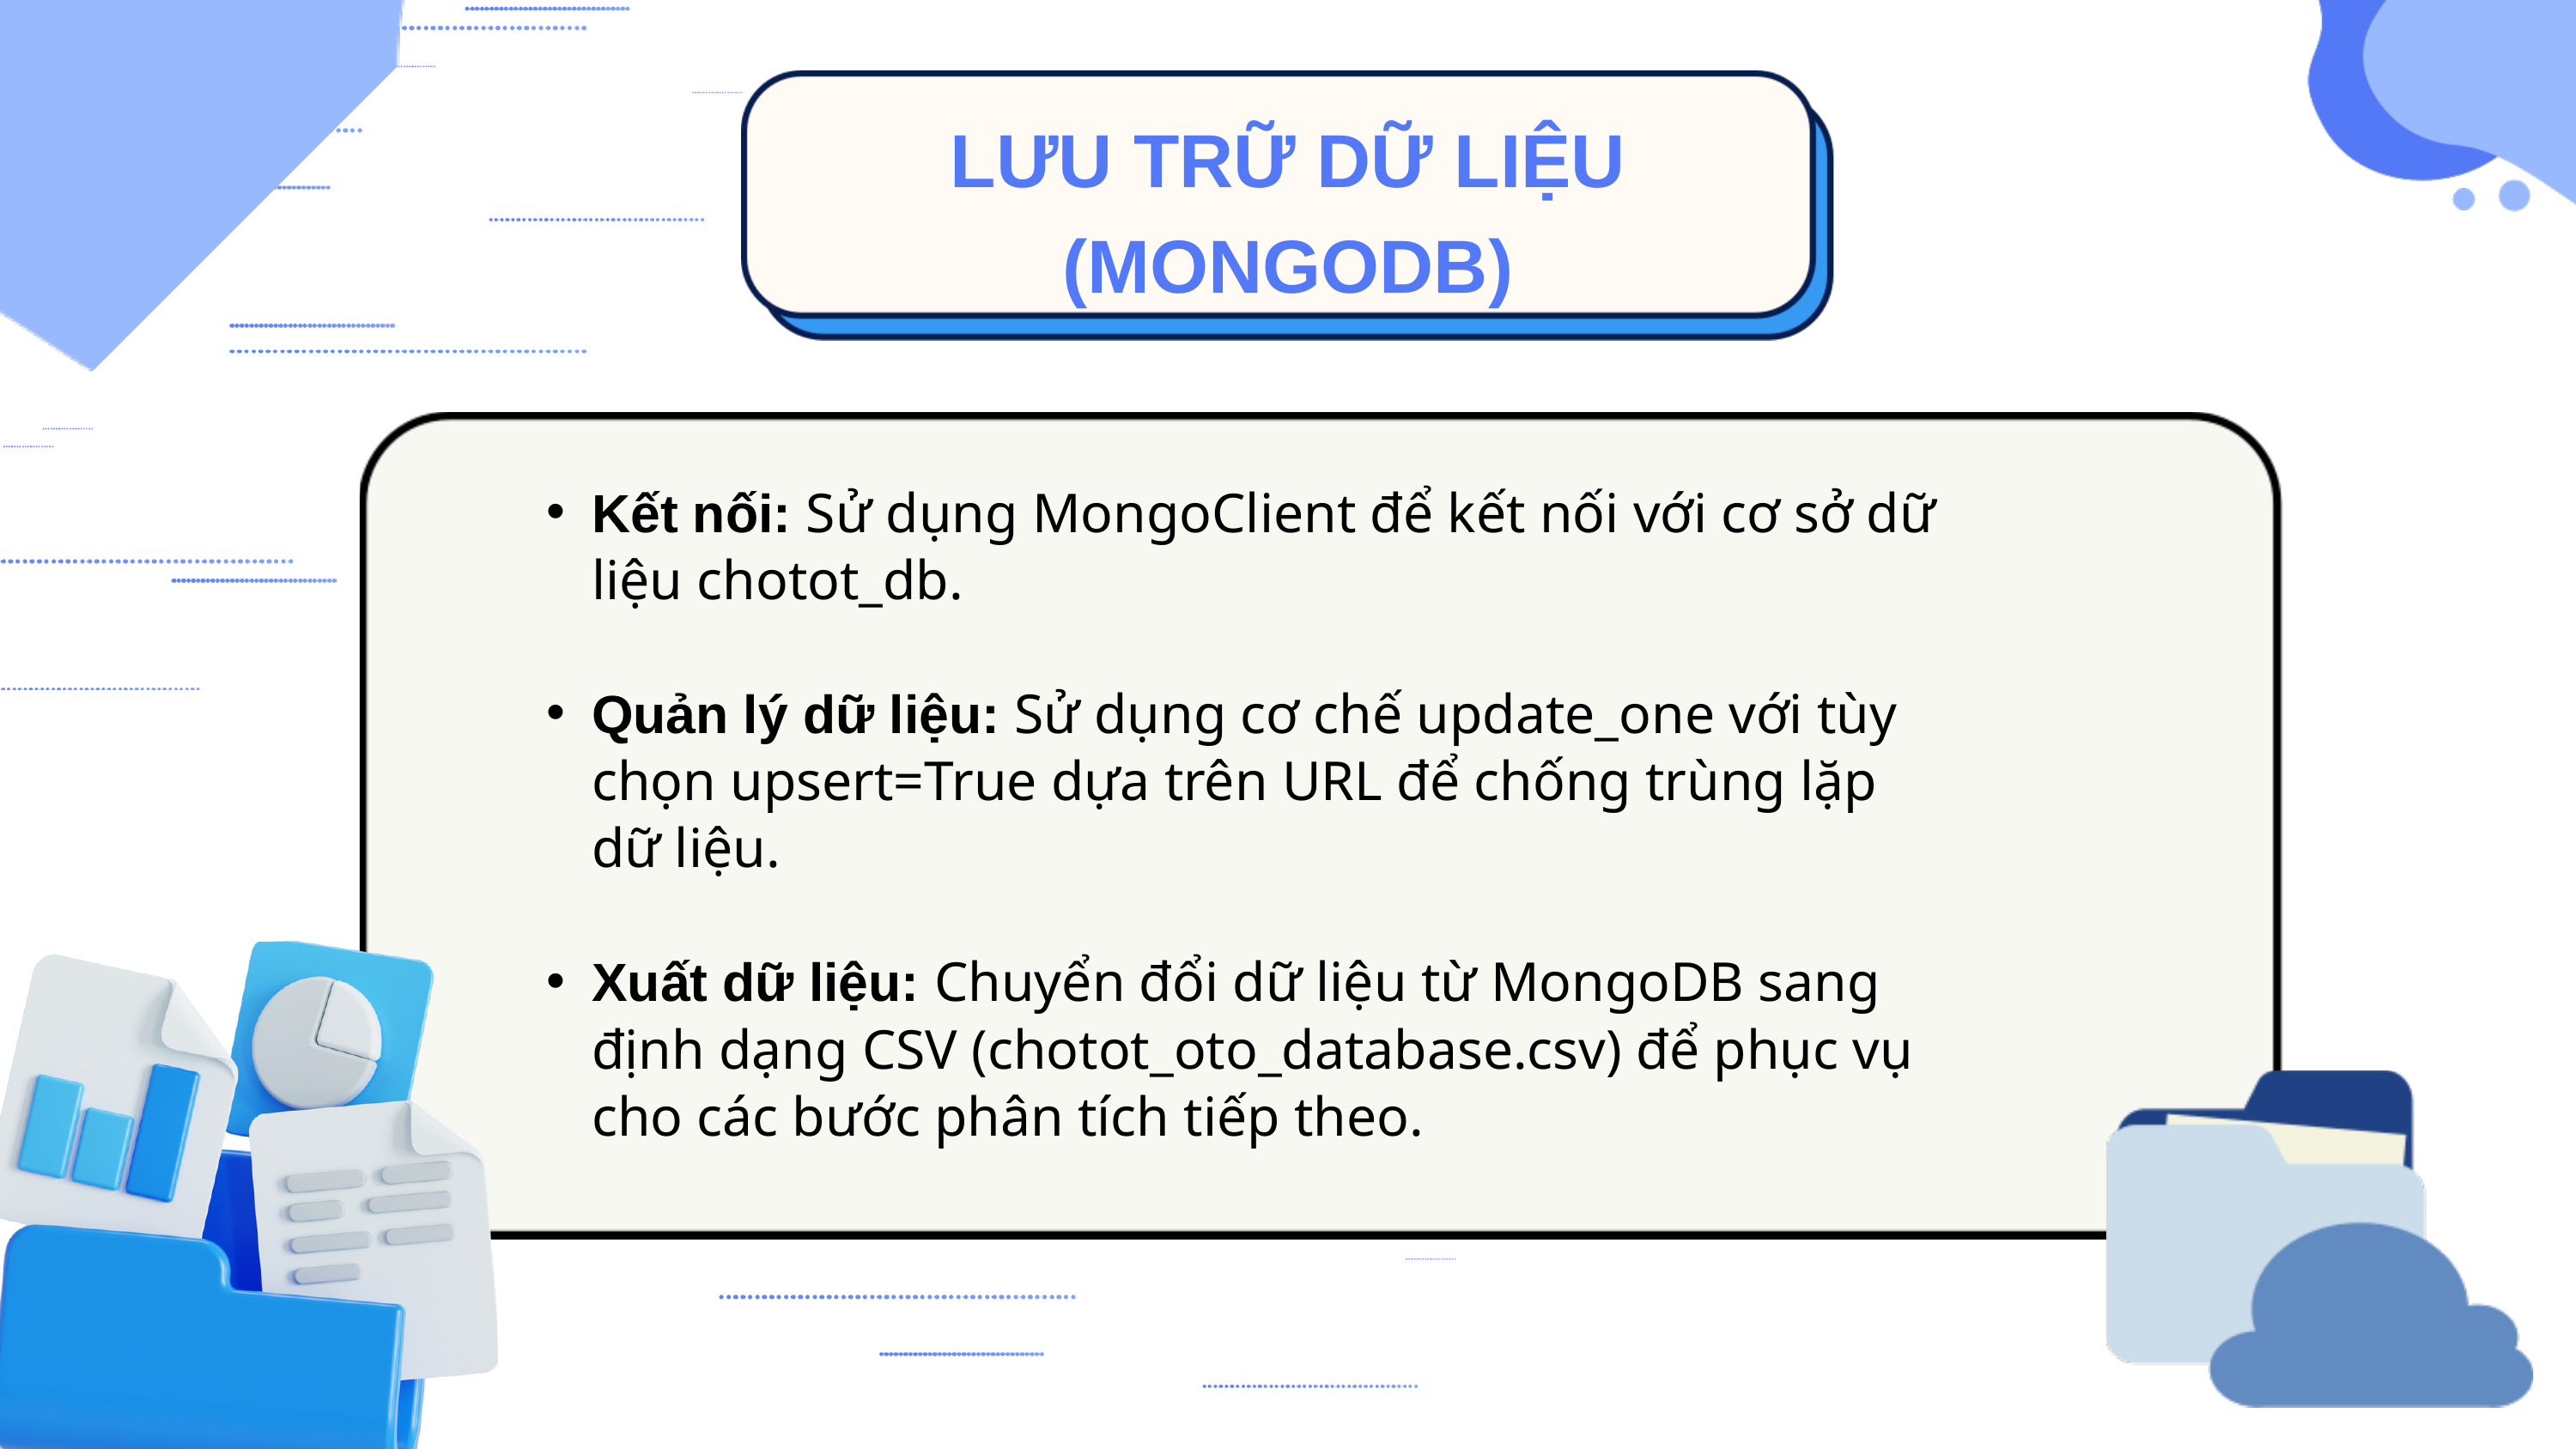

LƯU TRỮ DỮ LIỆU (MONGODB)

Kết nối: Sử dụng MongoClient để kết nối với cơ sở dữ liệu chotot_db.

Quản lý dữ liệu: Sử dụng cơ chế update_one với tùy chọn upsert=True dựa trên URL để chống trùng lặp dữ liệu.

Xuất dữ liệu: Chuyển đổi dữ liệu từ MongoDB sang định dạng CSV (chotot_oto_database.csv) để phục vụ cho các bước phân tích tiếp theo.